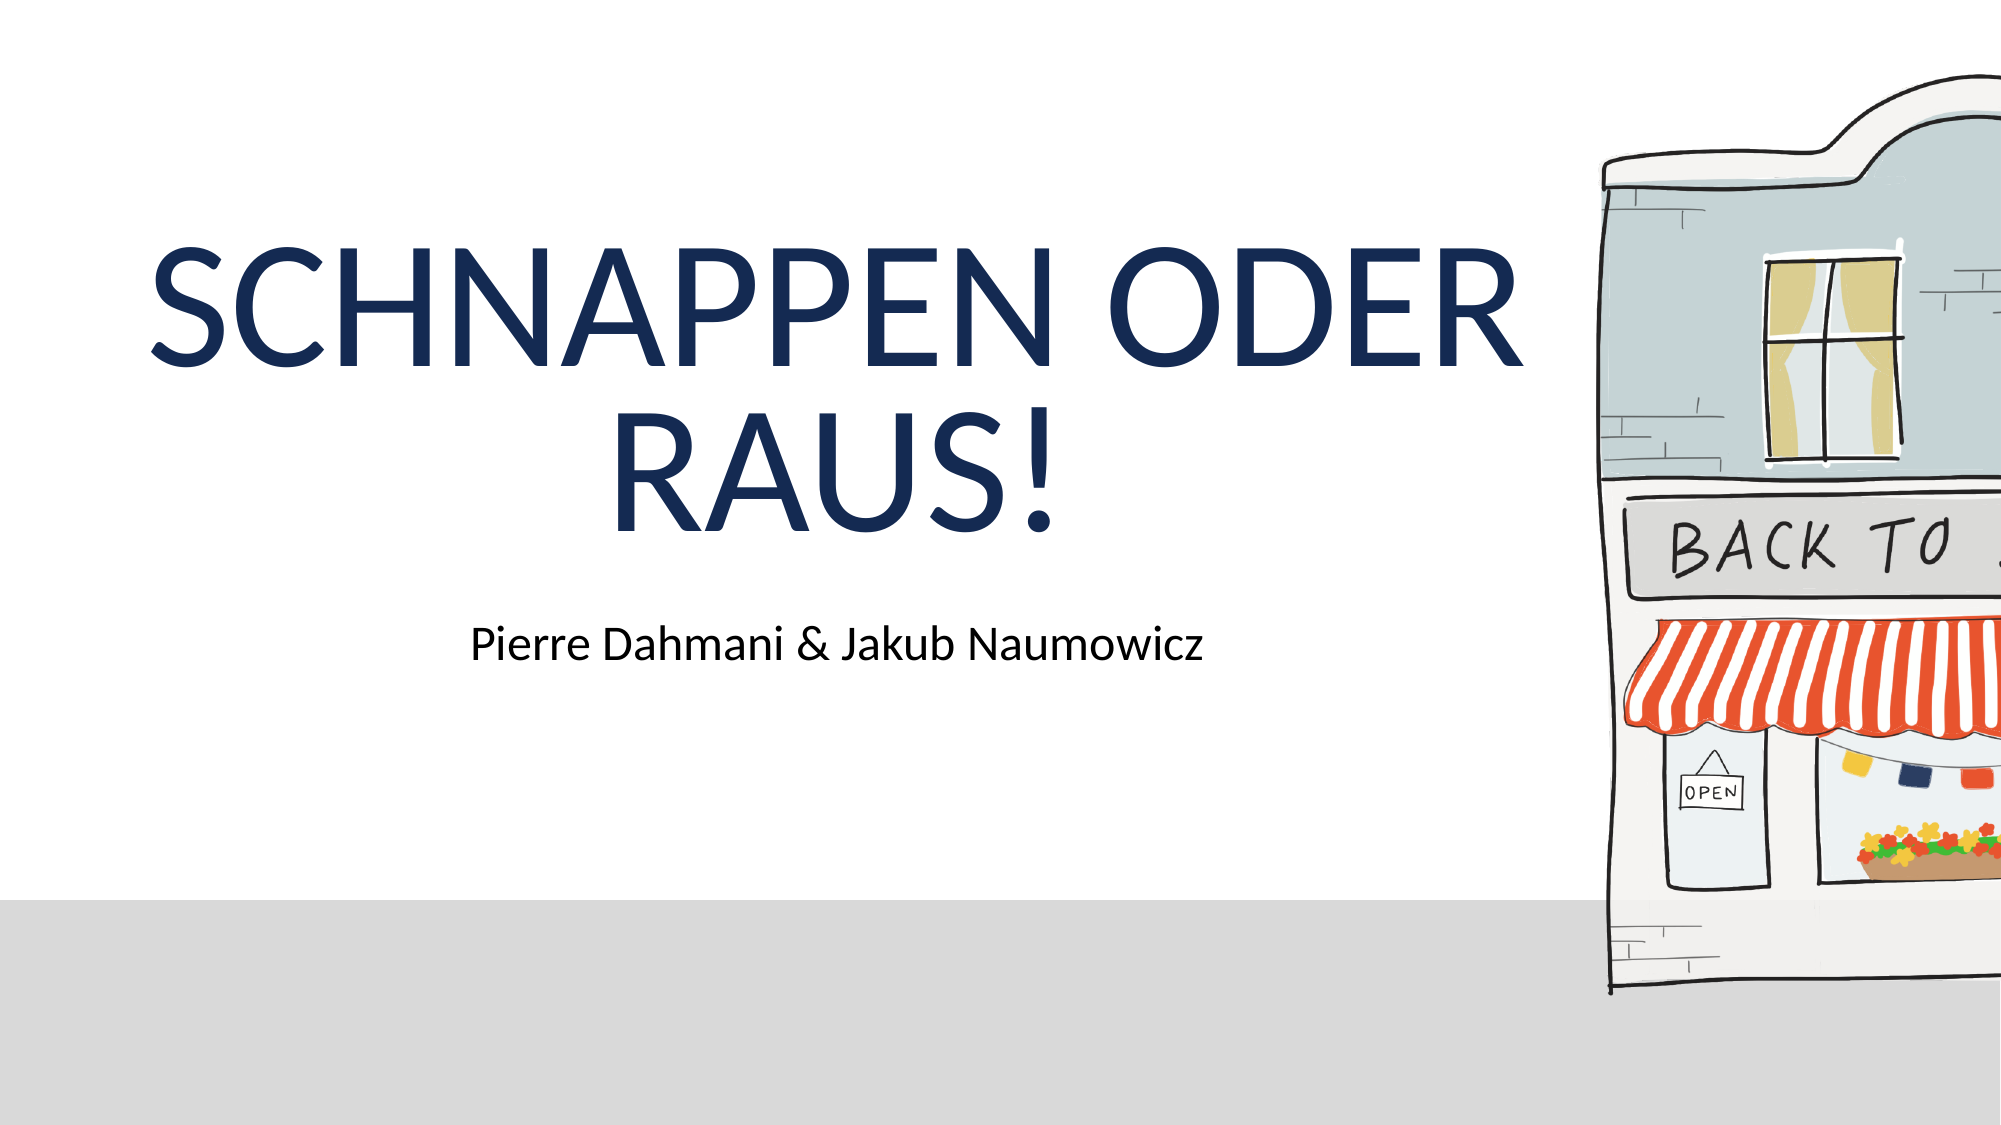

SCHNAPPEN ODER RAUS!
Pierre Dahmani & Jakub Naumowicz